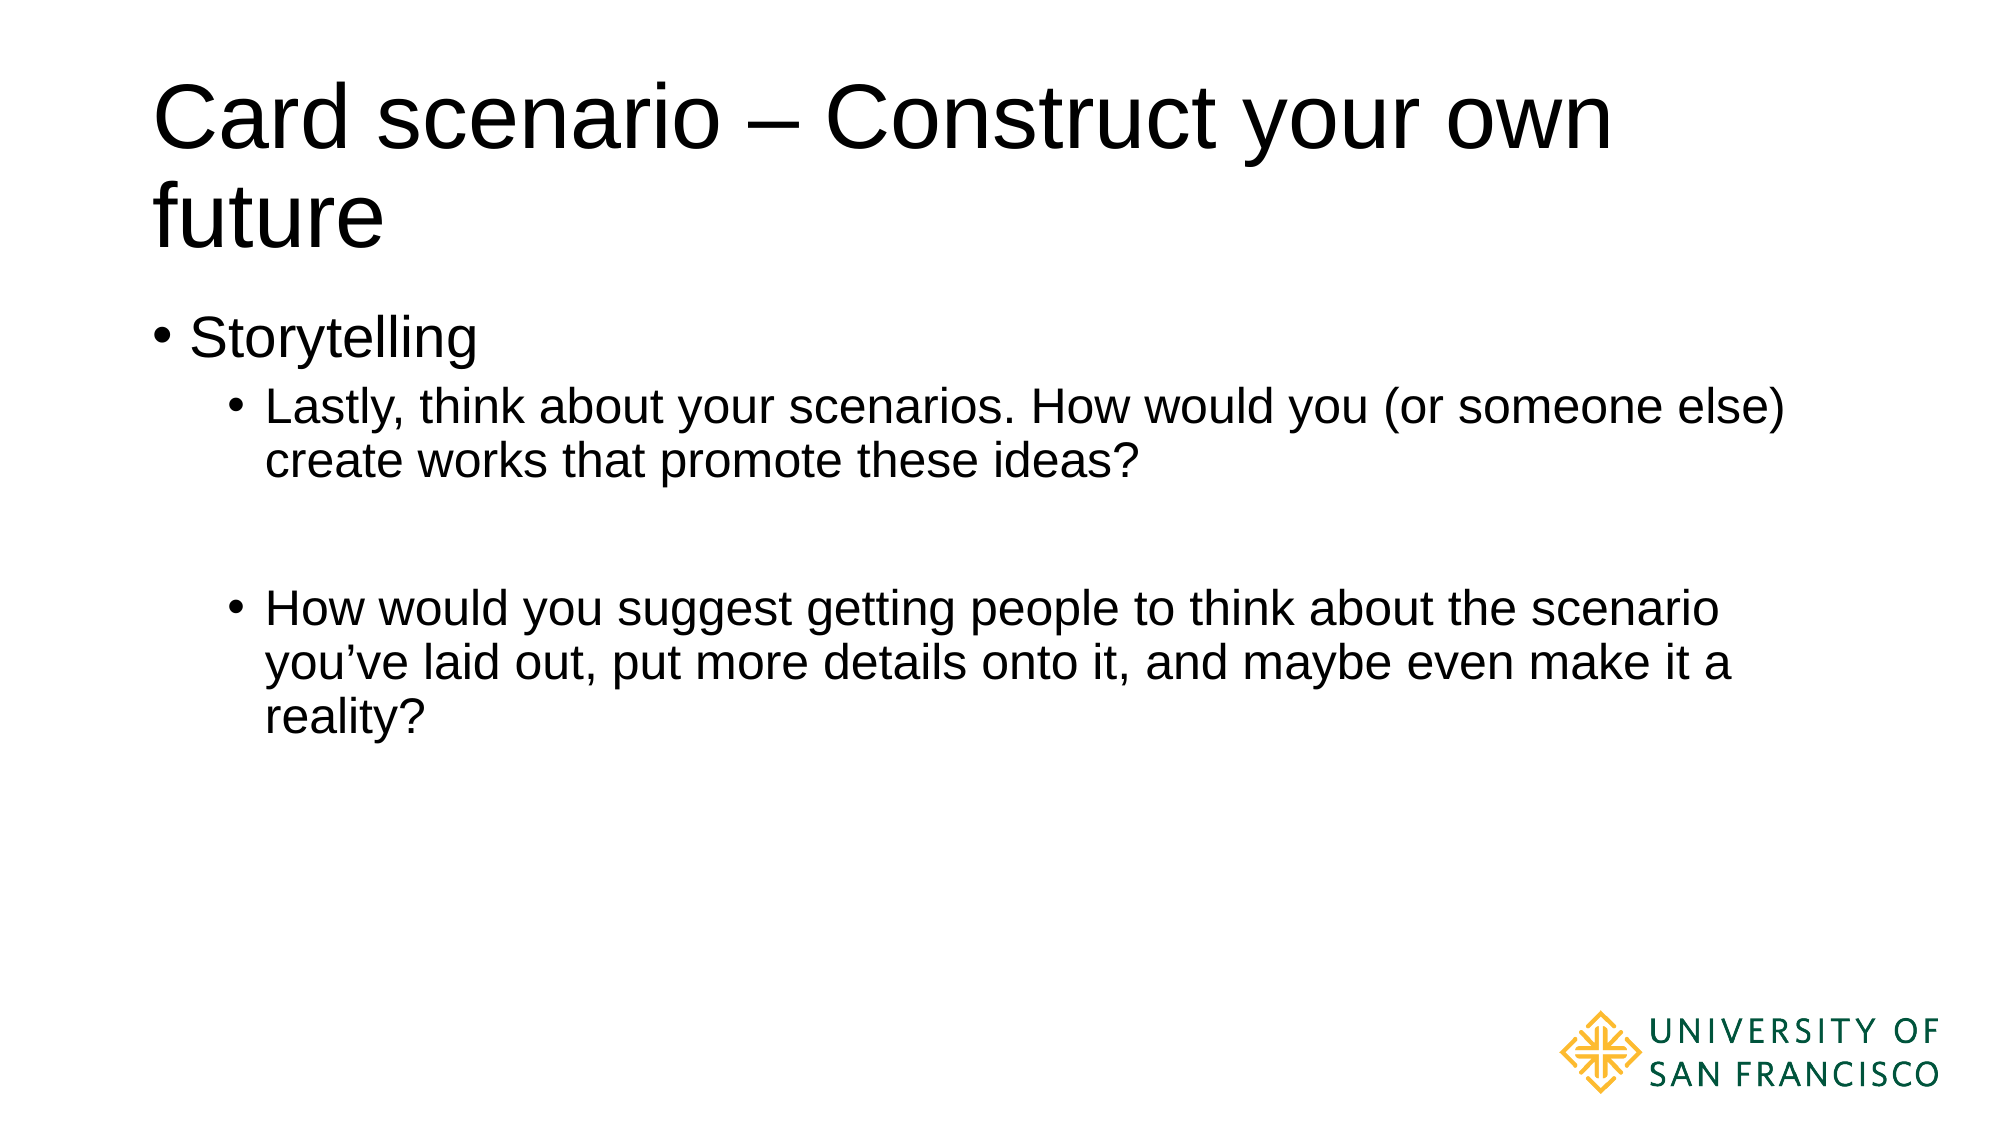

# Card scenario – Construct your own future
Storytelling
Lastly, think about your scenarios. How would you (or someone else) create works that promote these ideas?

How would you suggest getting people to think about the scenario you’ve laid out, put more details onto it, and maybe even make it a reality?